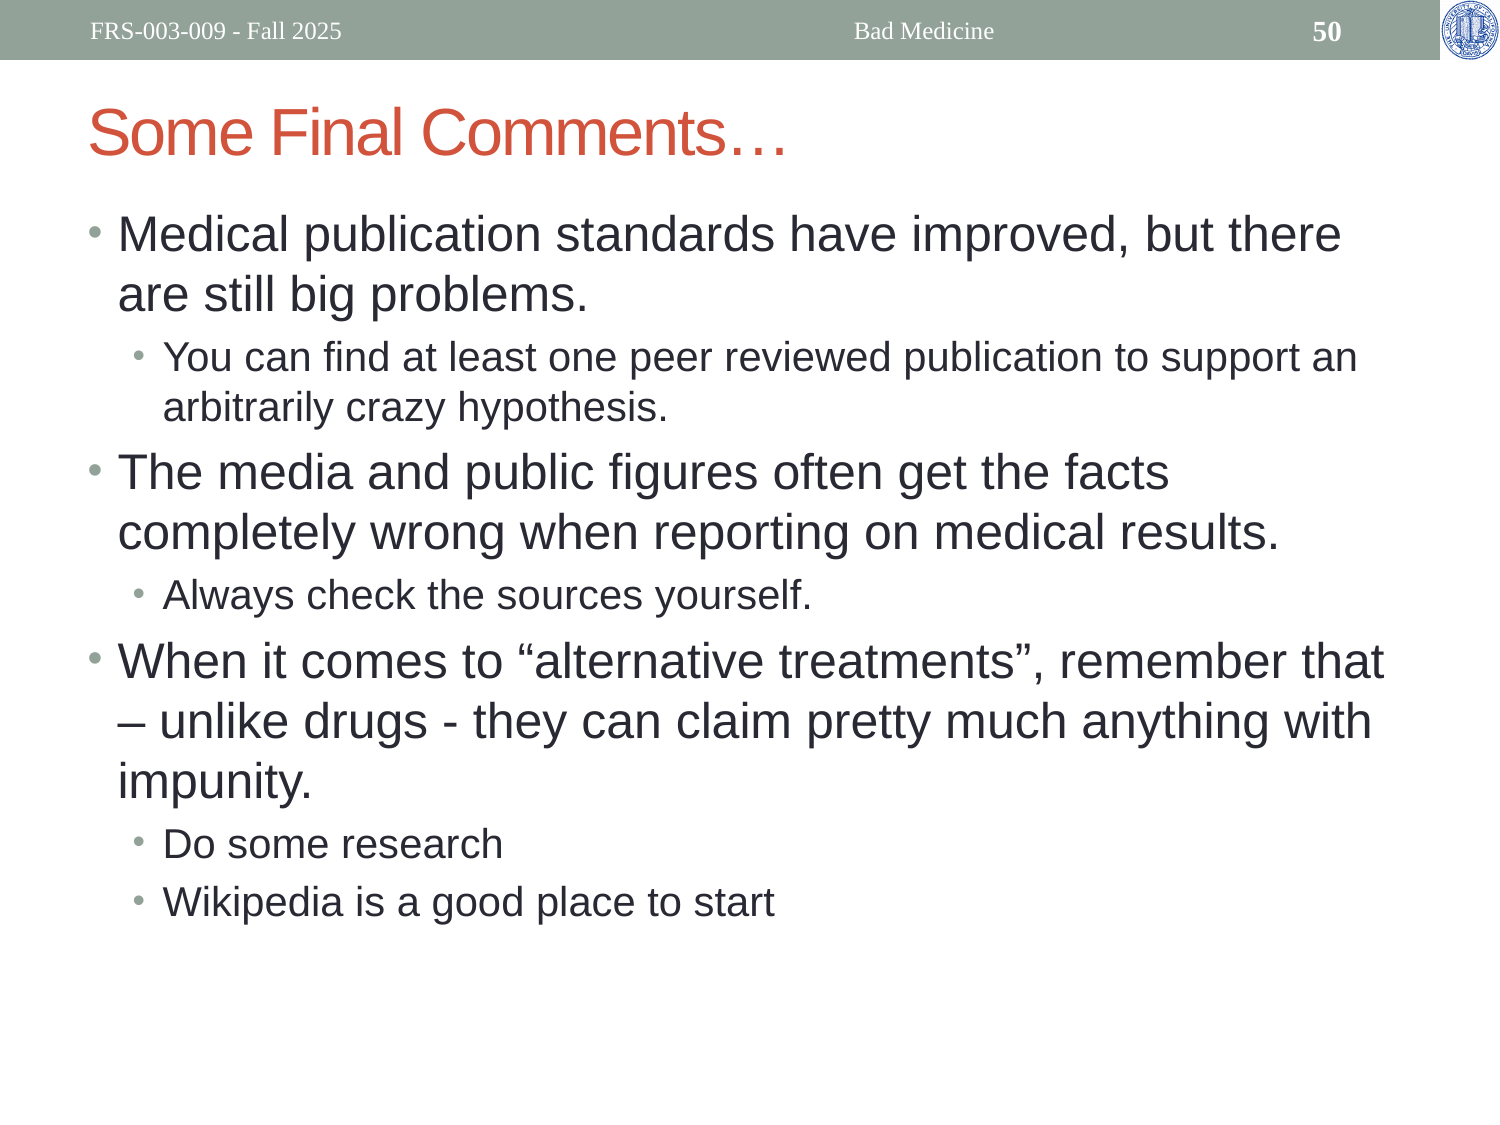

FRS-003-009 - Fall 2025
Bad Medicine
50
# Some Final Comments…
Medical publication standards have improved, but there are still big problems.
You can find at least one peer reviewed publication to support an arbitrarily crazy hypothesis.
The media and public figures often get the facts completely wrong when reporting on medical results.
Always check the sources yourself.
When it comes to “alternative treatments”, remember that – unlike drugs - they can claim pretty much anything with impunity.
Do some research
Wikipedia is a good place to start